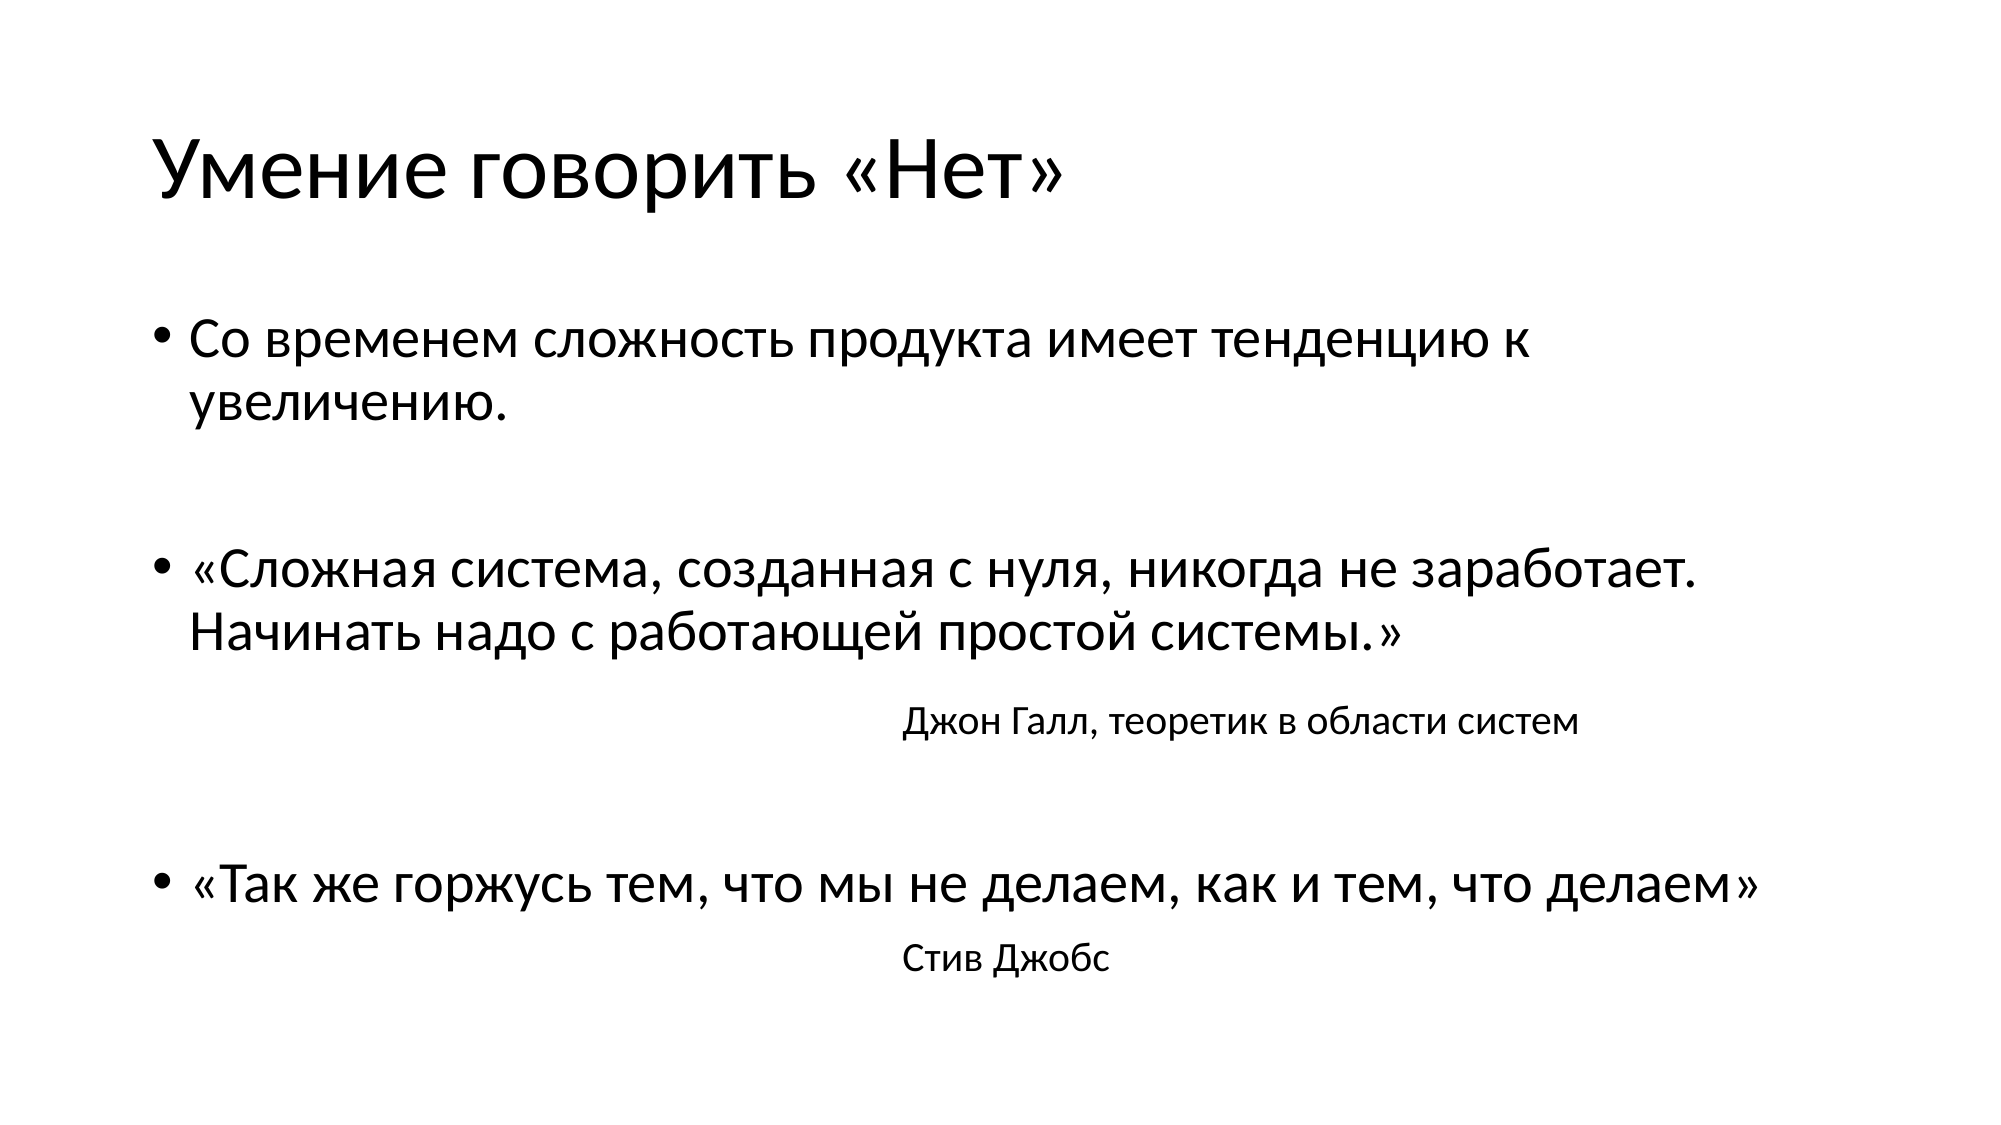

# Умение говорить «Нет»
Со временем сложность продукта имеет тенденцию к увеличению.

«Сложная система, созданная с нуля, никогда не заработает. Начинать надо с работающей простой системы.»
					Джон Галл, теоретик в области систем

«Так же горжусь тем, что мы не делаем, как и тем, что делаем»
					Стив Джобс